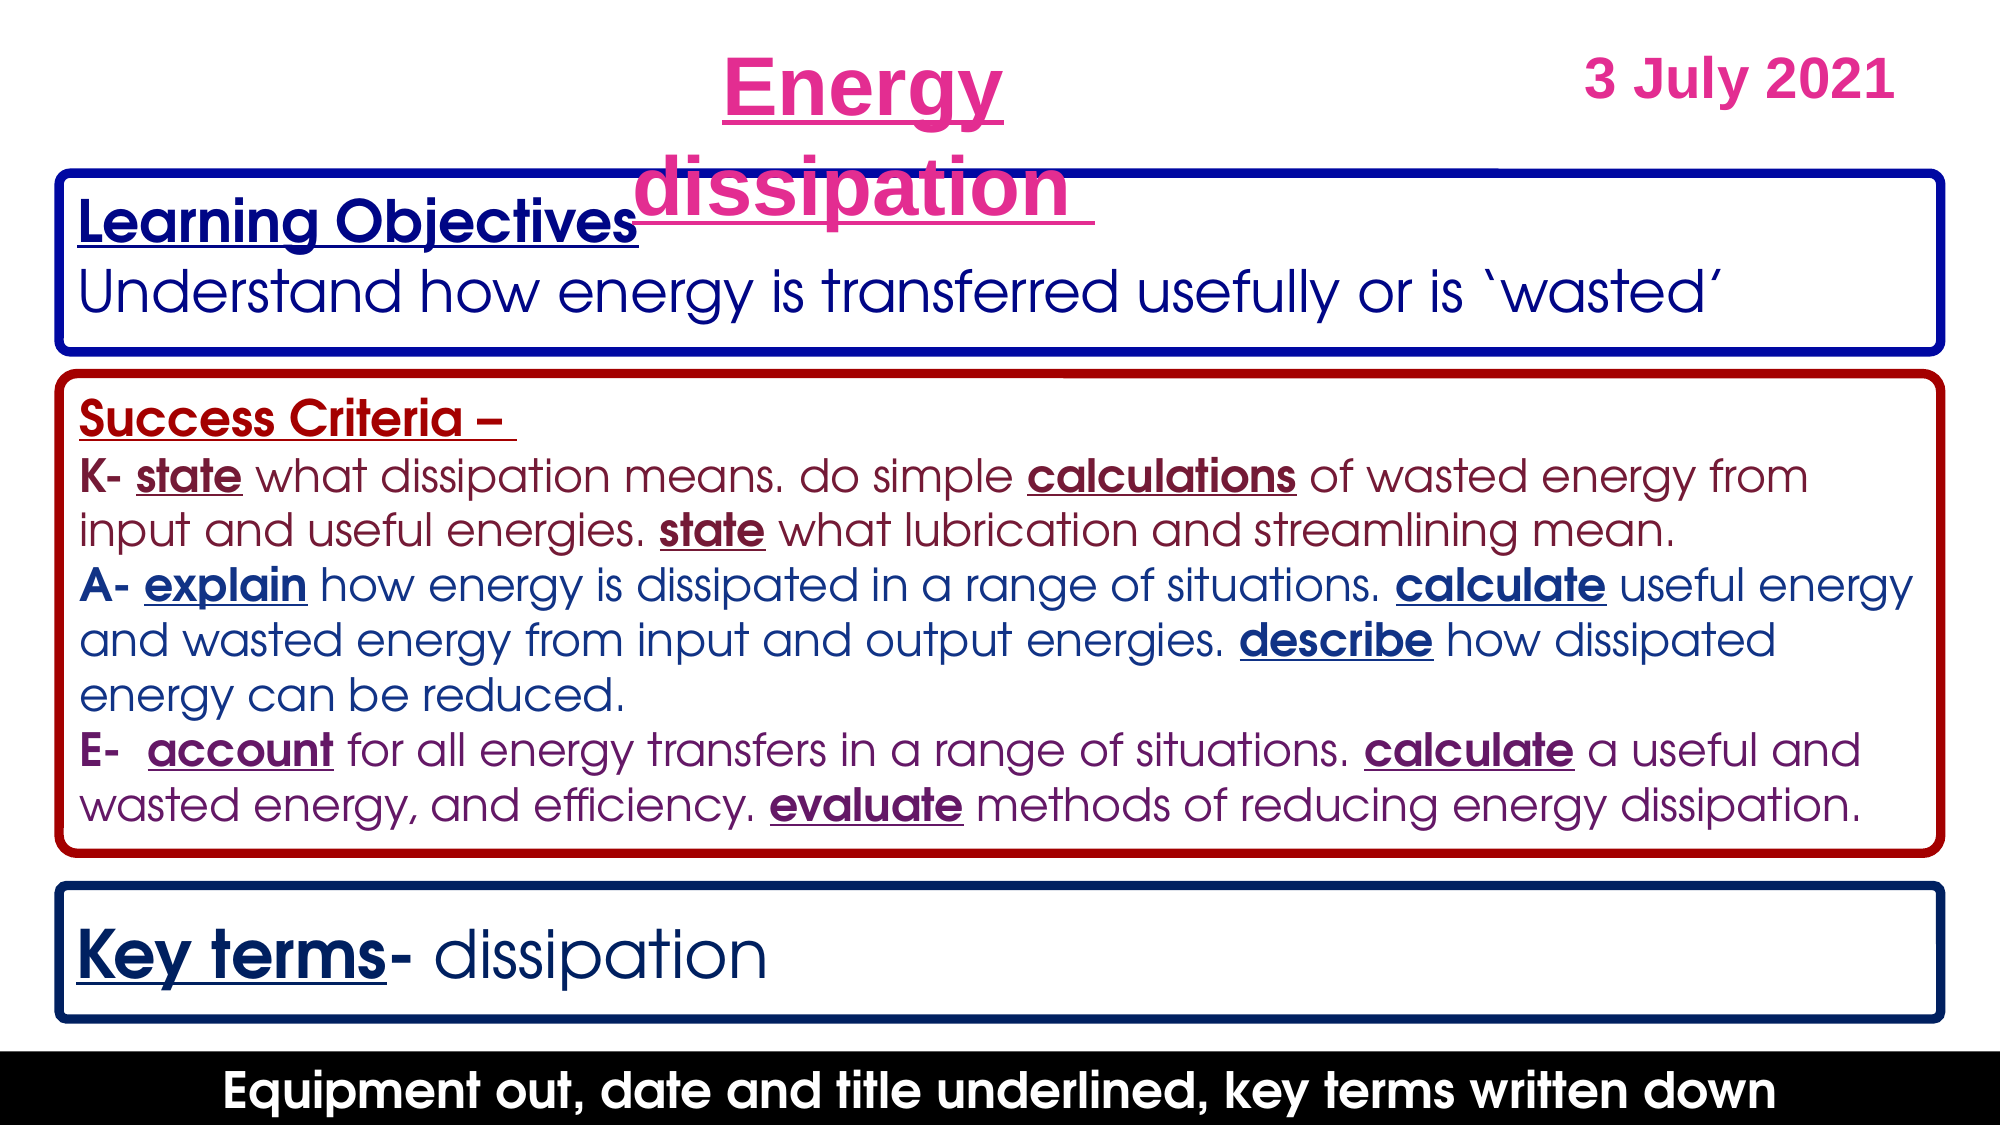

Energy dissipation
3 July 2021
Learning Objectives
Understand how energy is transferred usefully or is ‘wasted’
Success Criteria –
K- state what dissipation means. do simple calculations of wasted energy from input and useful energies. state what lubrication and streamlining mean.
A- explain how energy is dissipated in a range of situations. calculate useful energy and wasted energy from input and output energies. describe how dissipated energy can be reduced.
E-  account for all energy transfers in a range of situations. calculate a useful and wasted energy, and efficiency. evaluate methods of reducing energy dissipation.
Key terms- dissipation
Equipment out, date and title underlined, key terms written down